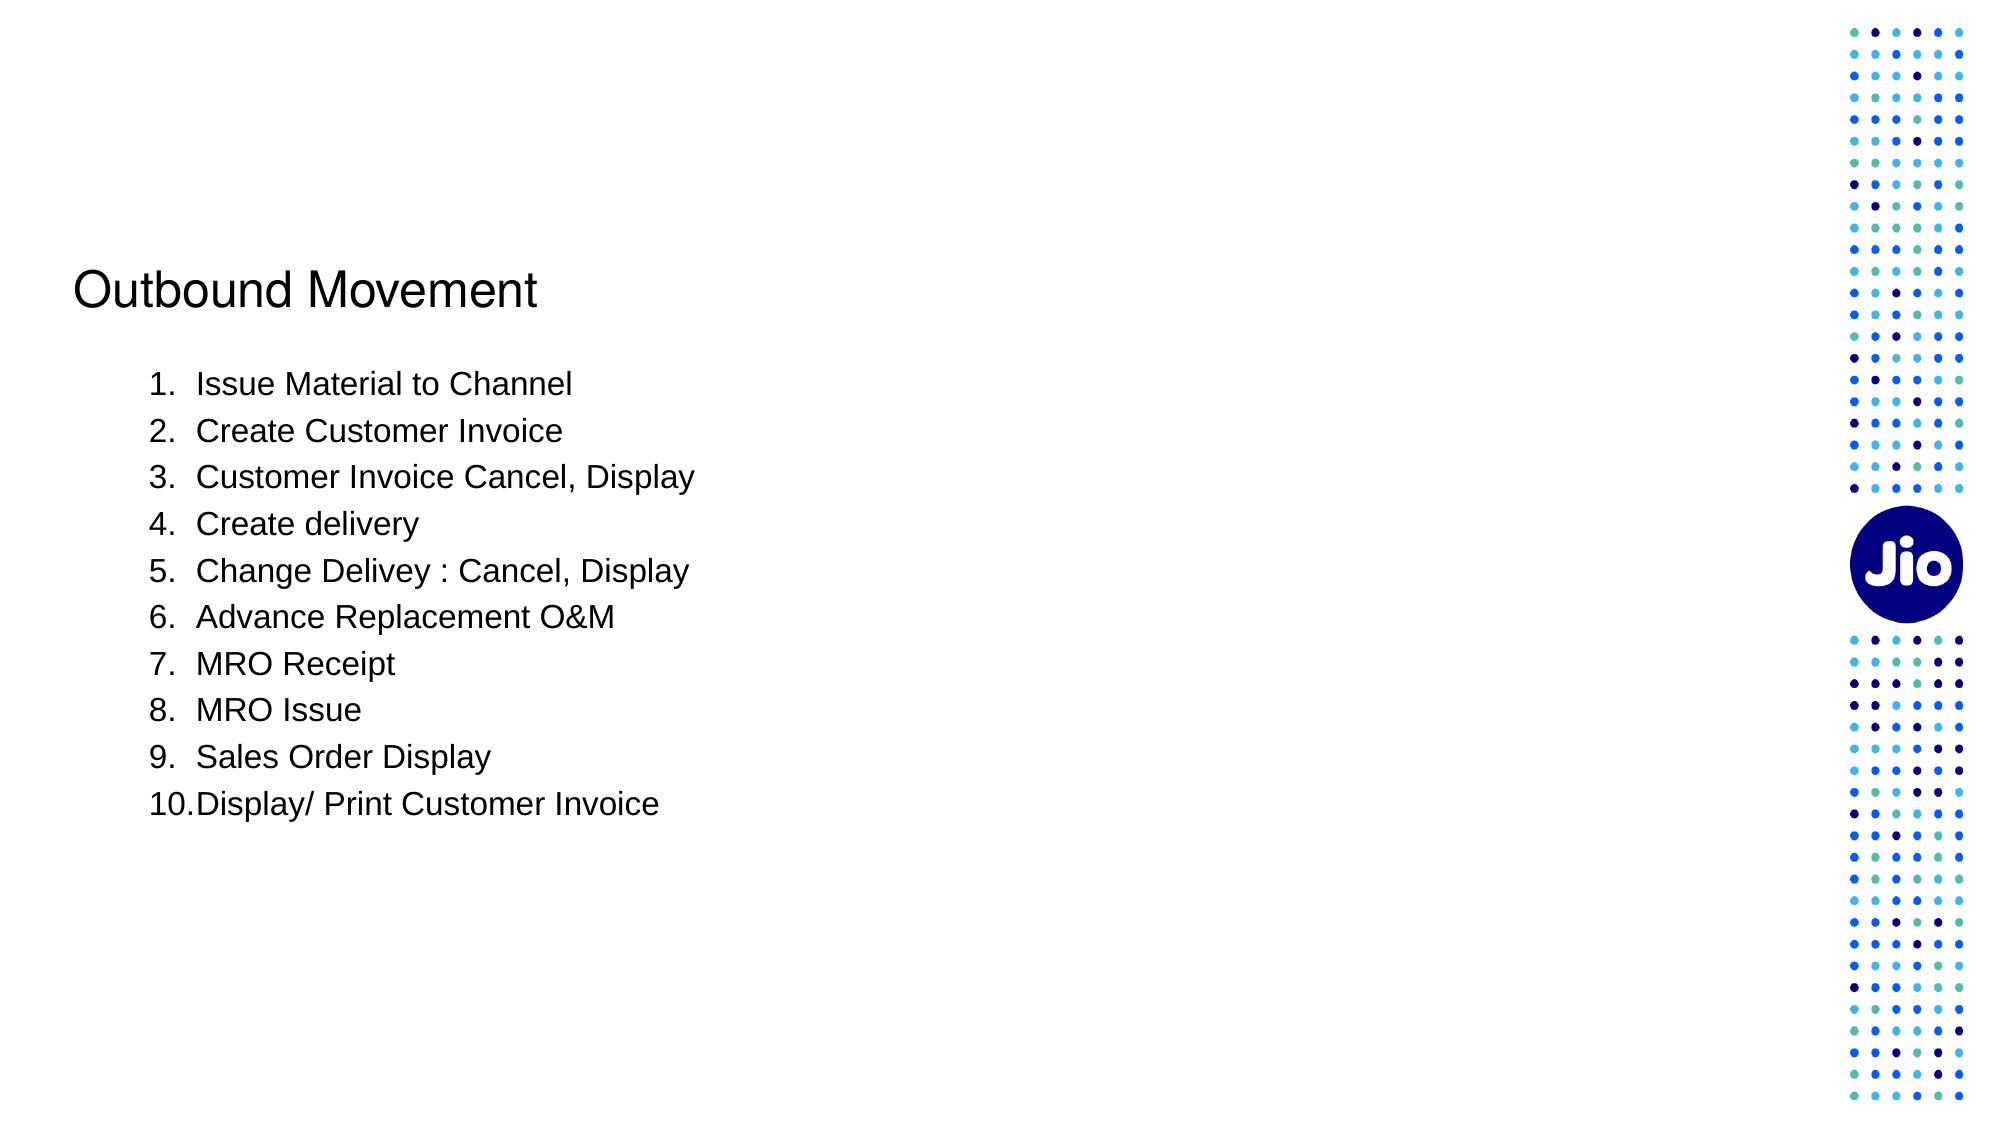

Outbound Movement
Issue Material to Channel
Create Customer Invoice
Customer Invoice Cancel, Display
Create delivery
Change Delivey : Cancel, Display
Advance Replacement O&M
MRO Receipt
MRO Issue
Sales Order Display
Display/ Print Customer Invoice